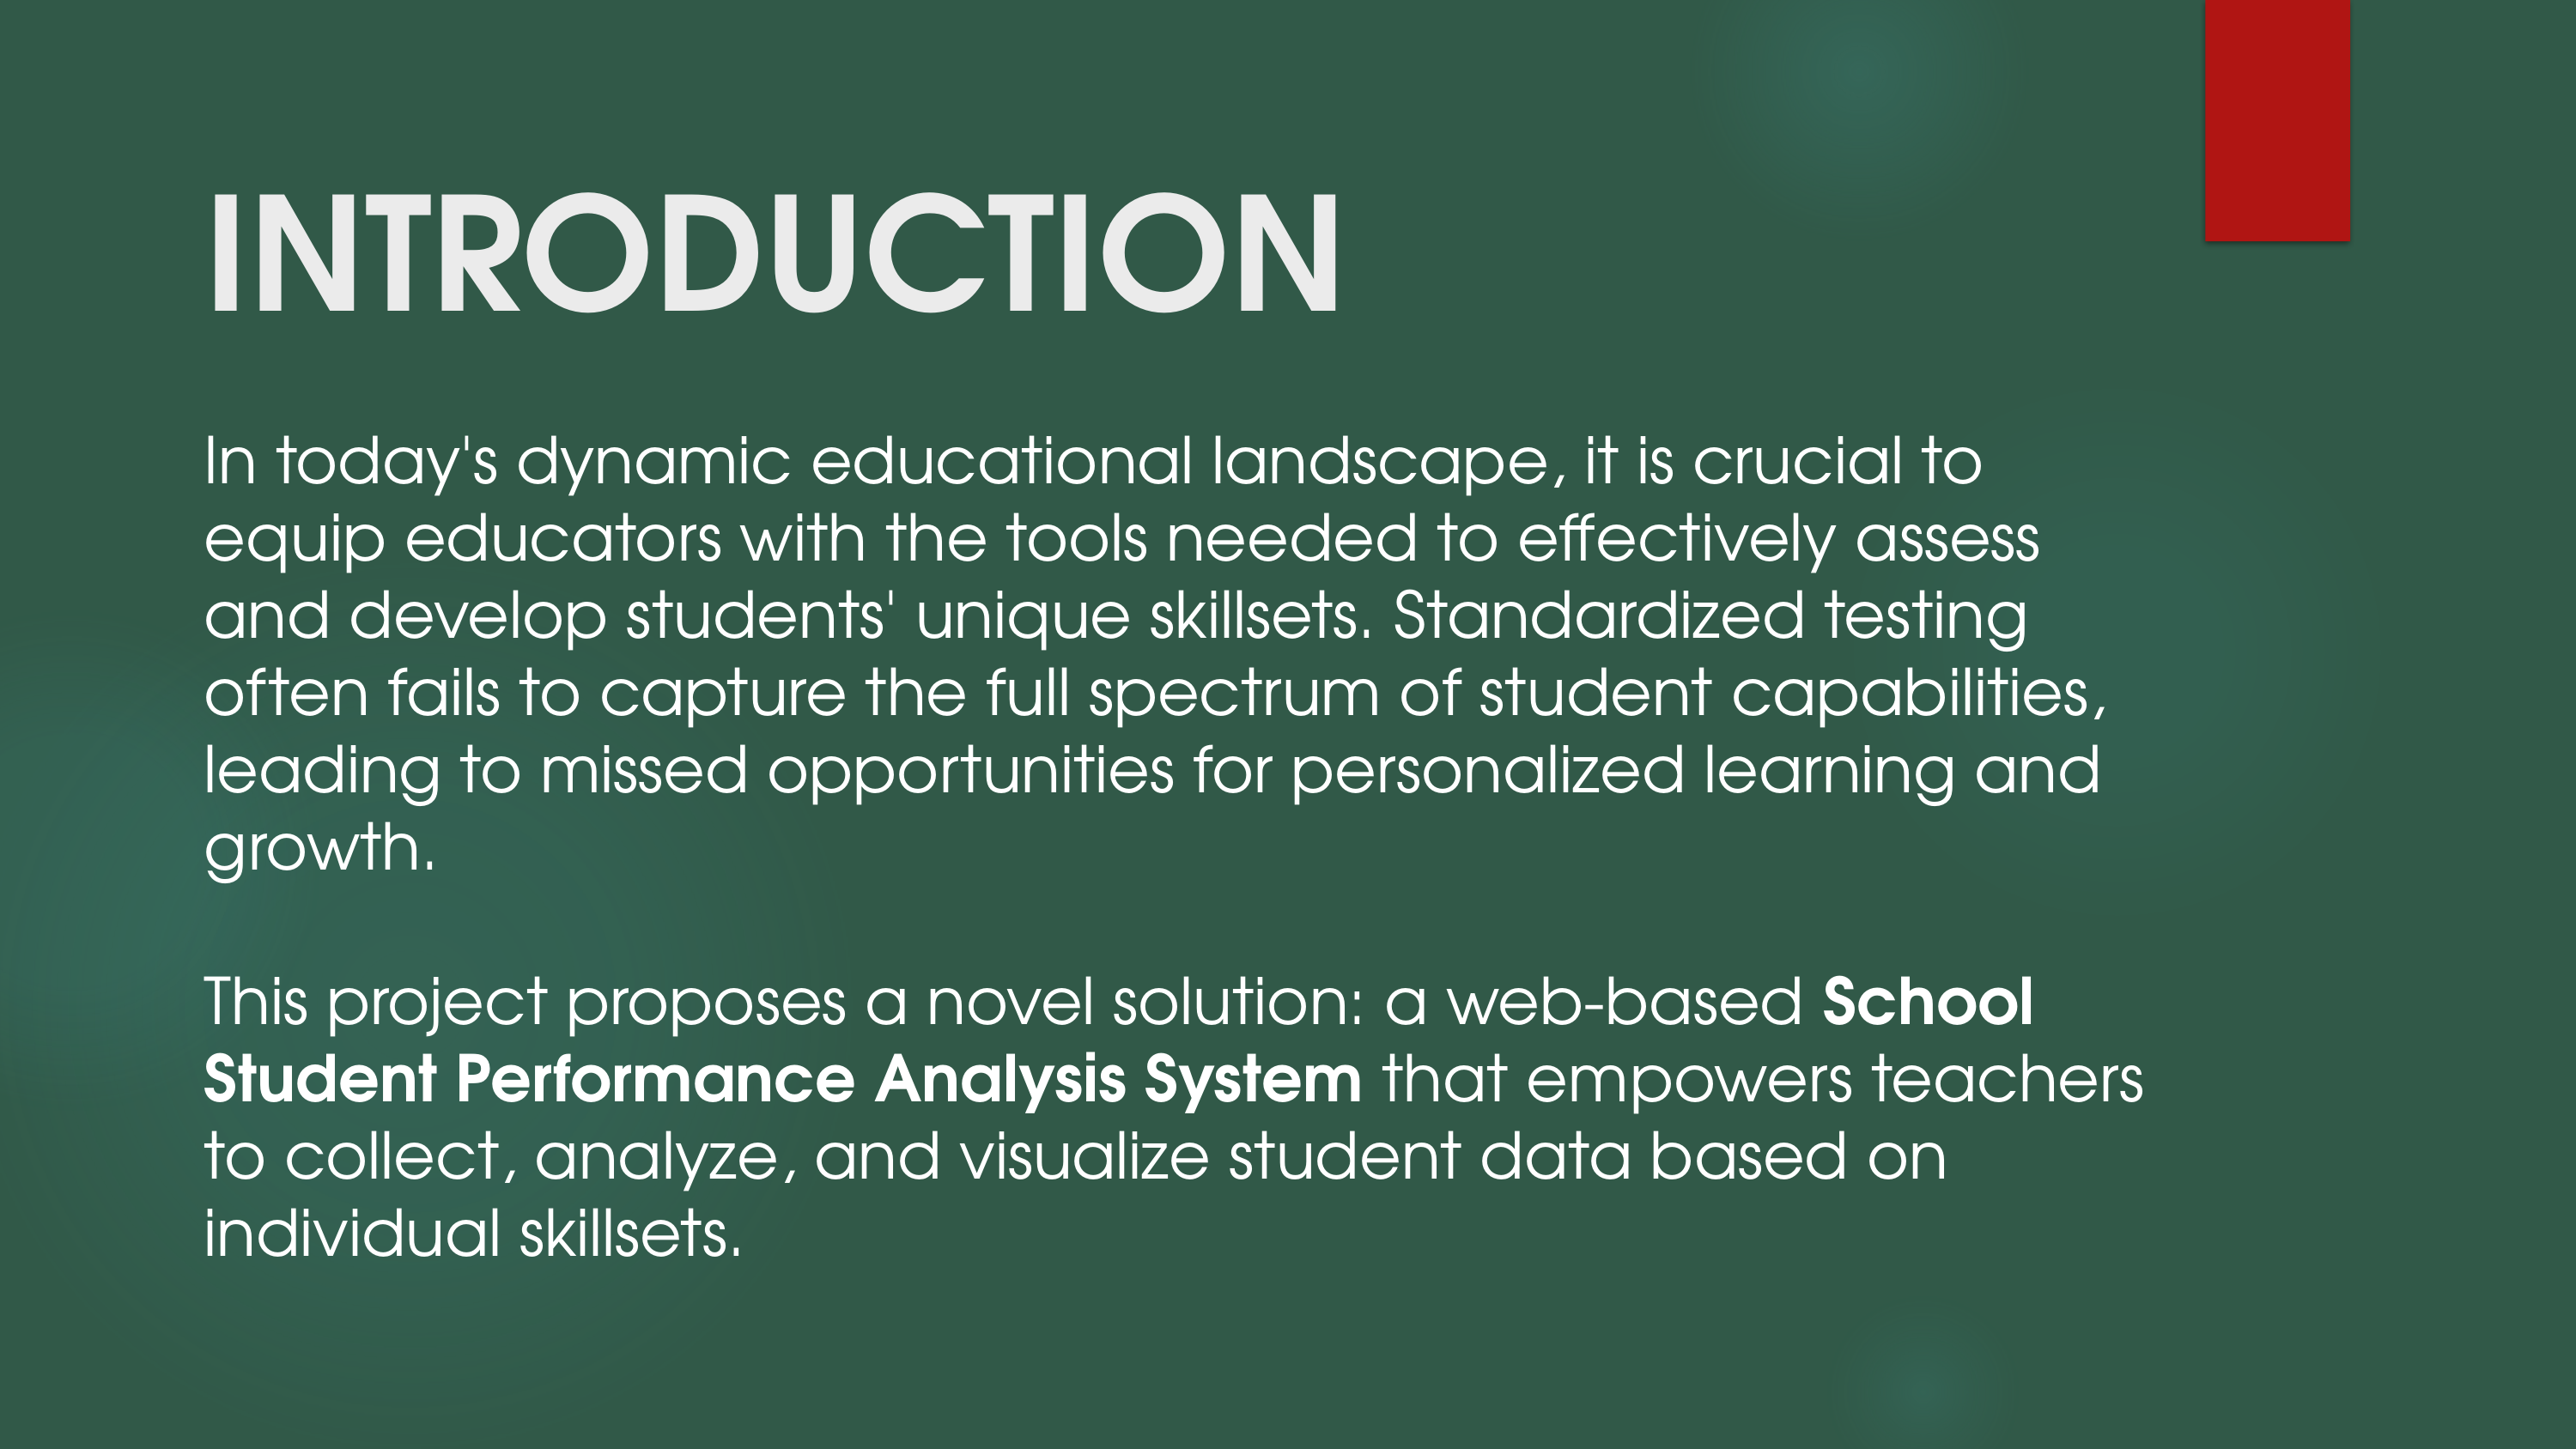

# INTRODUCTION
In today's dynamic educational landscape, it is crucial to equip educators with the tools needed to effectively assess and develop students' unique skillsets. Standardized testing often fails to capture the full spectrum of student capabilities, leading to missed opportunities for personalized learning and growth.

This project proposes a novel solution: a web-based School Student Performance Analysis System that empowers teachers to collect, analyze, and visualize student data based on individual skillsets.